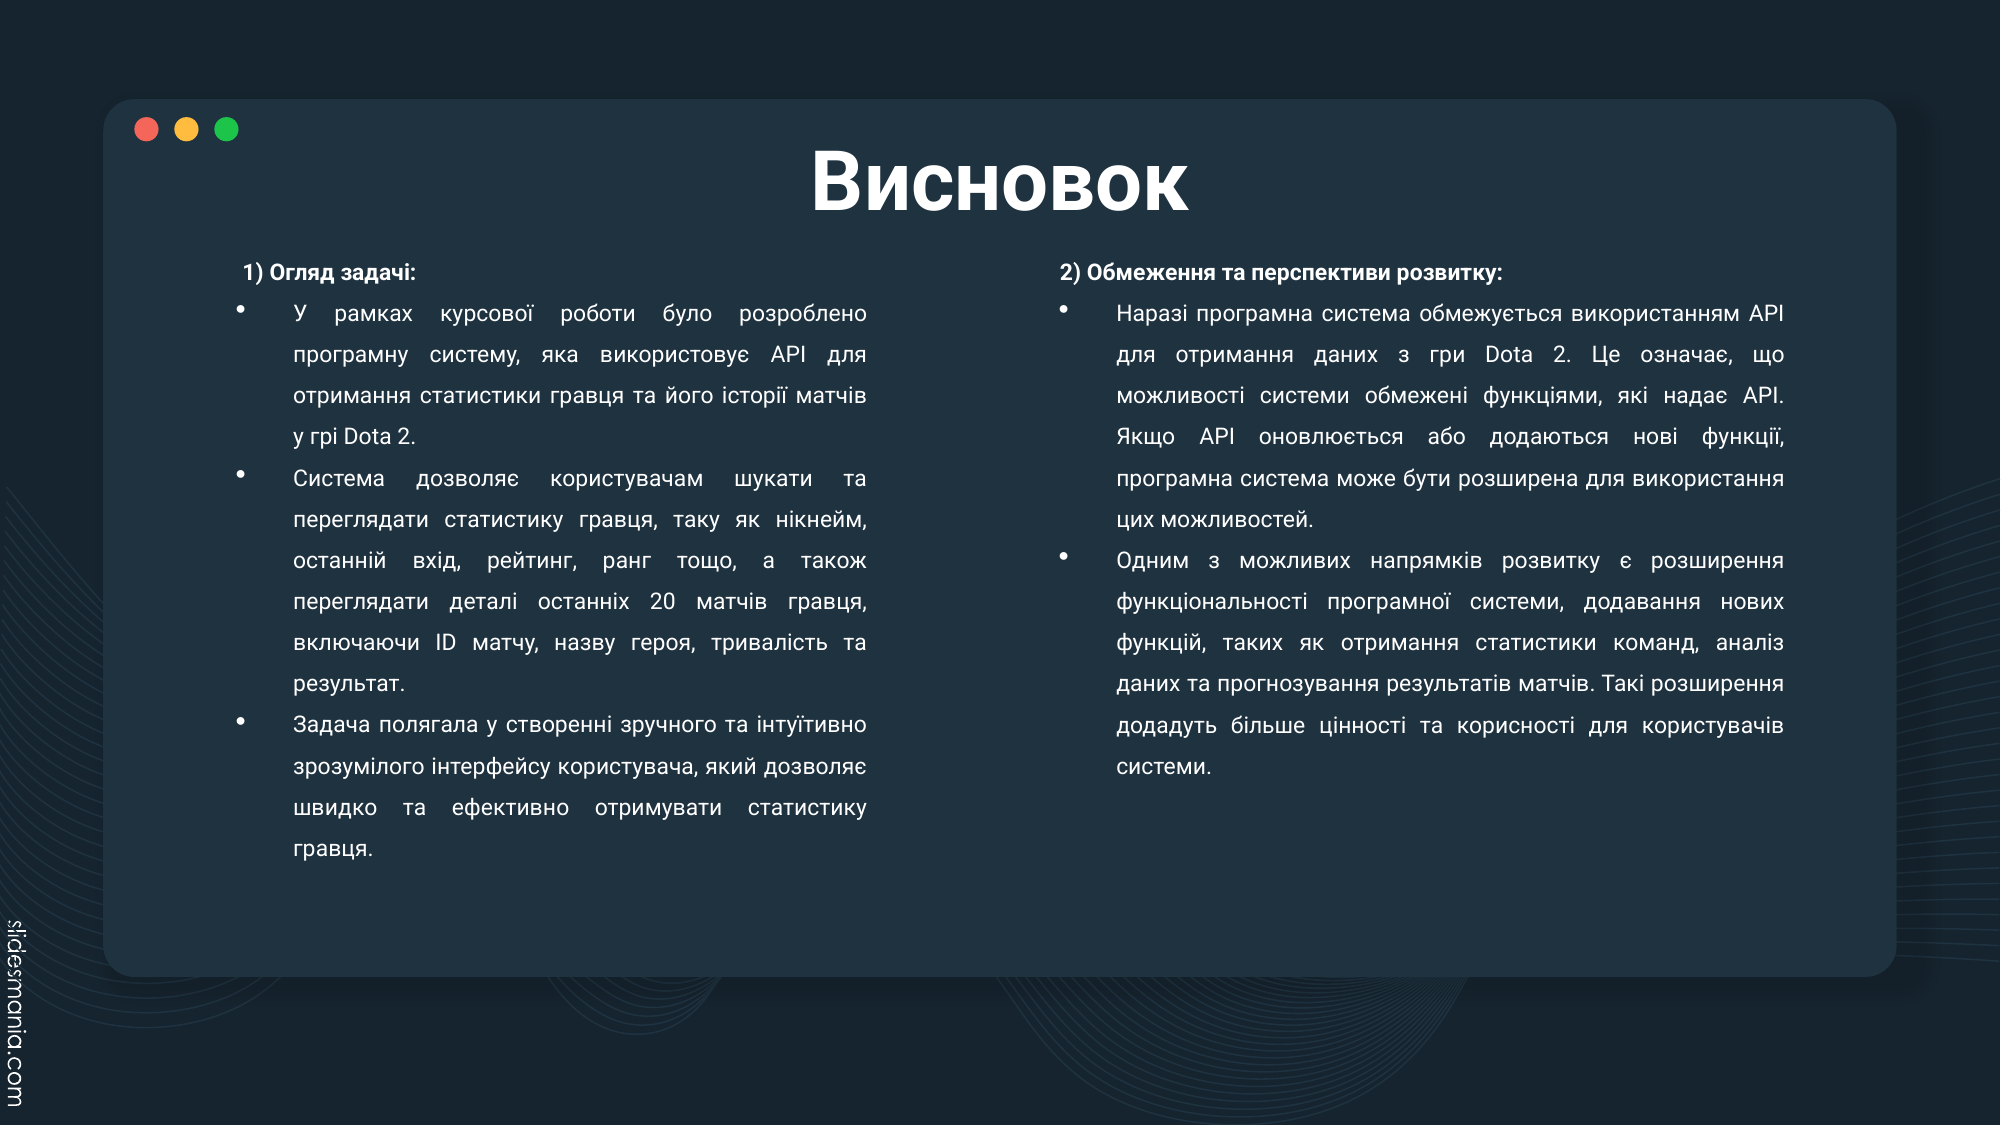

Висновок
 1) Огляд задачі:
У рамках курсової роботи було розроблено програмну систему, яка використовує API для отримання статистики гравця та його історії матчів у грі Dota 2.
Система дозволяє користувачам шукати та переглядати статистику гравця, таку як нікнейм, останній вхід, рейтинг, ранг тощо, а також переглядати деталі останніх 20 матчів гравця, включаючи ID матчу, назву героя, тривалість та результат.
Задача полягала у створенні зручного та інтуїтивно зрозумілого інтерфейсу користувача, який дозволяє швидко та ефективно отримувати статистику гравця.

2) Обмеження та перспективи розвитку:
Наразі програмна система обмежується використанням API для отримання даних з гри Dota 2. Це означає, що можливості системи обмежені функціями, які надає API. Якщо API оновлюється або додаються нові функції, програмна система може бути розширена для використання цих можливостей.
Одним з можливих напрямків розвитку є розширення функціональності програмної системи, додавання нових функцій, таких як отримання статистики команд, аналіз даних та прогнозування результатів матчів. Такі розширення додадуть більше цінності та корисності для користувачів системи.